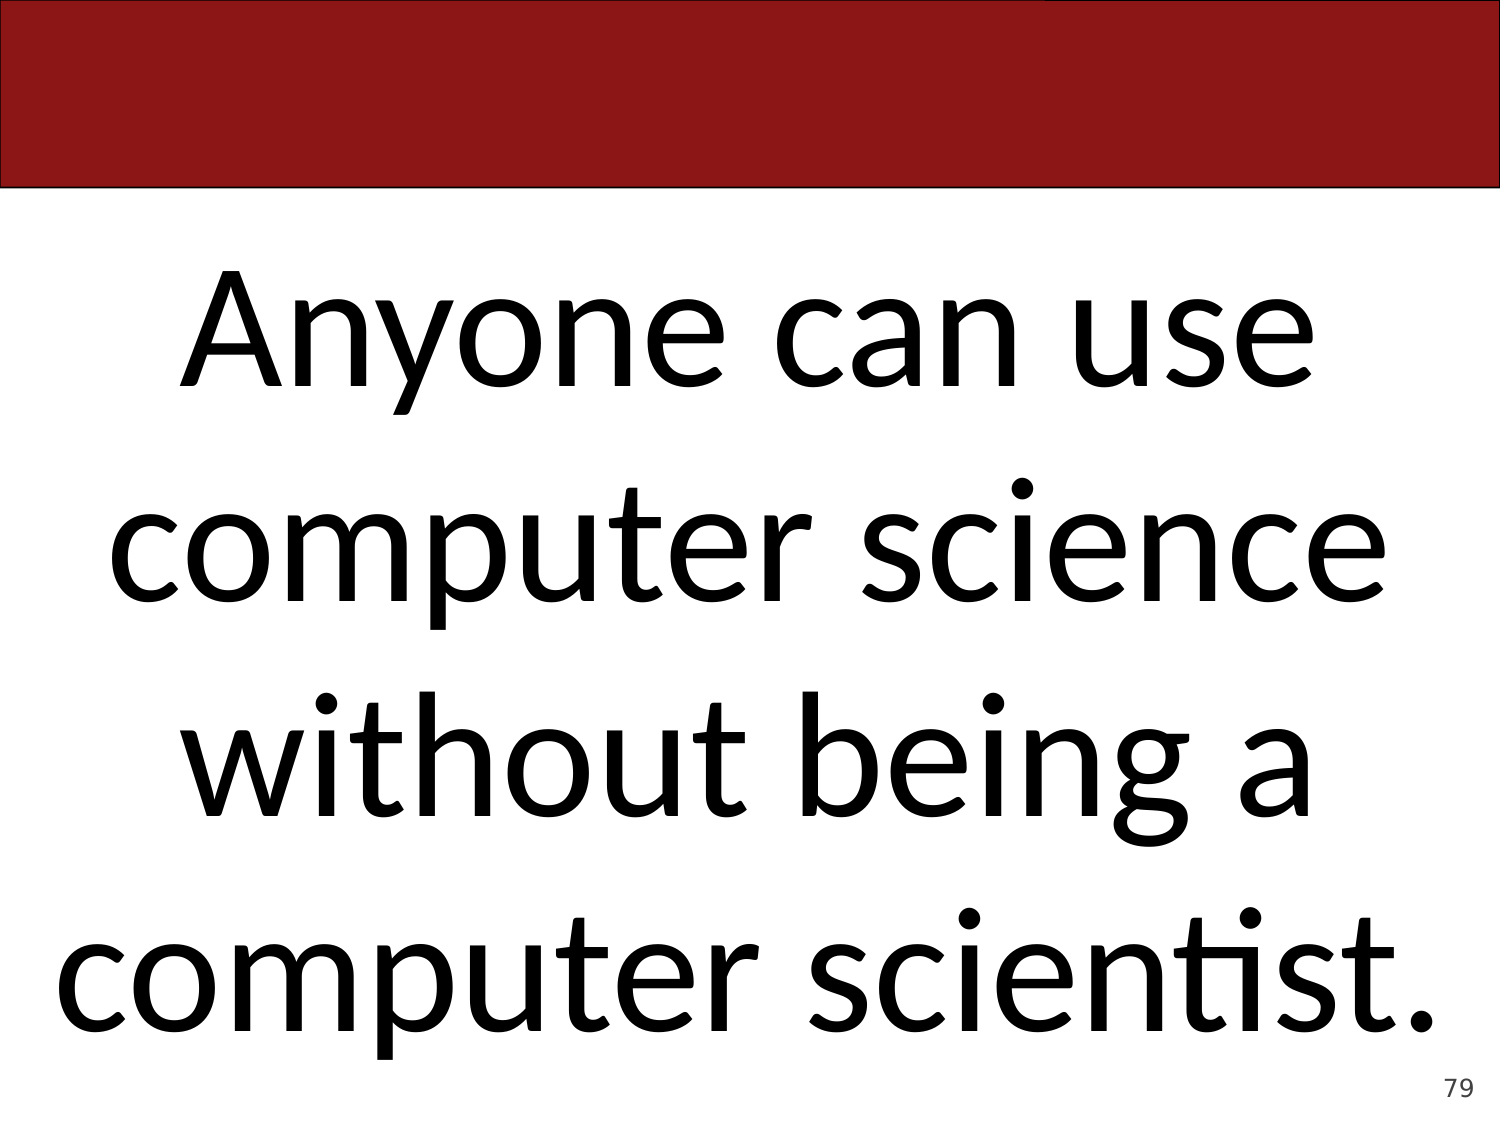

Anyone can use computer science without being a computer scientist.